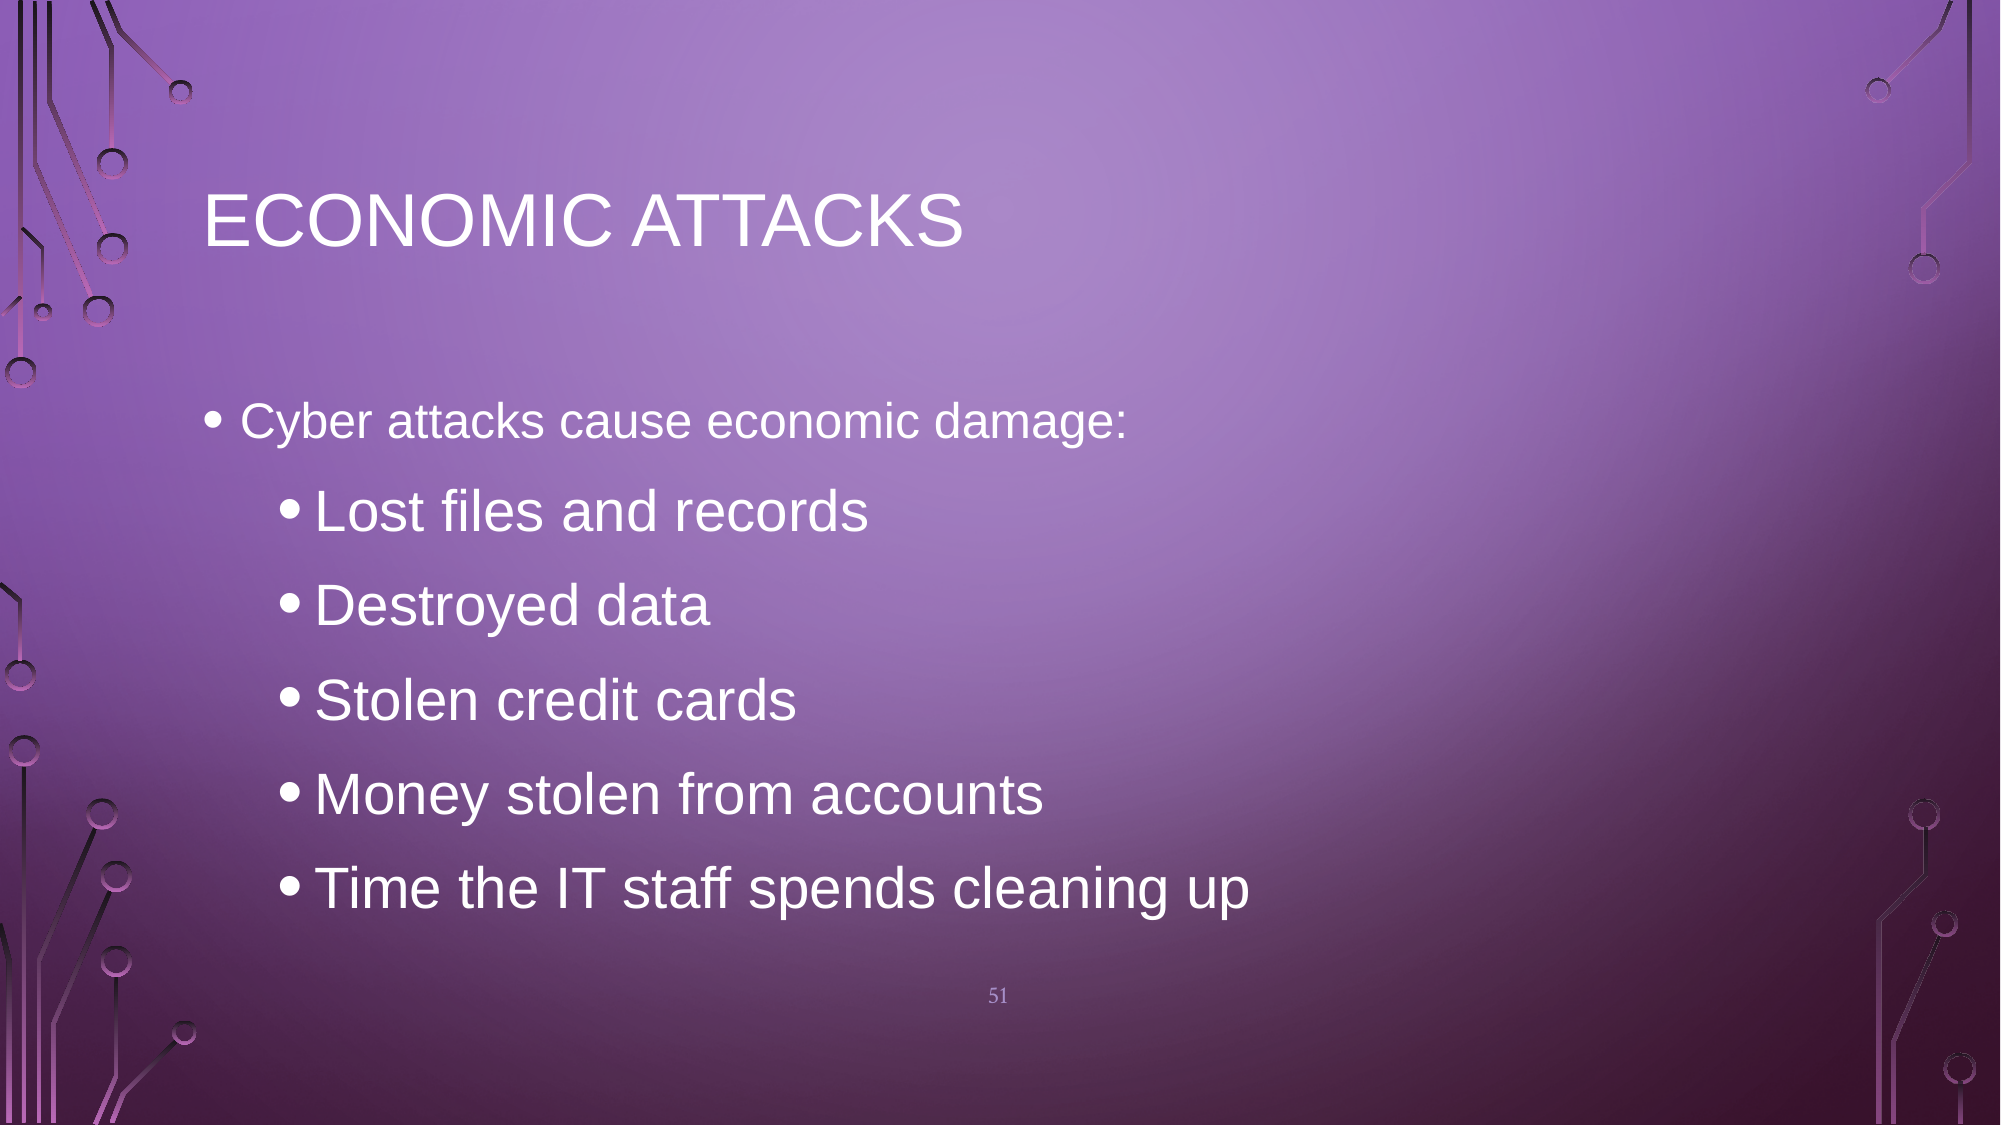

# Economic Attacks
Cyber attacks cause economic damage:
Lost files and records
Destroyed data
Stolen credit cards
Money stolen from accounts
Time the IT staff spends cleaning up
51